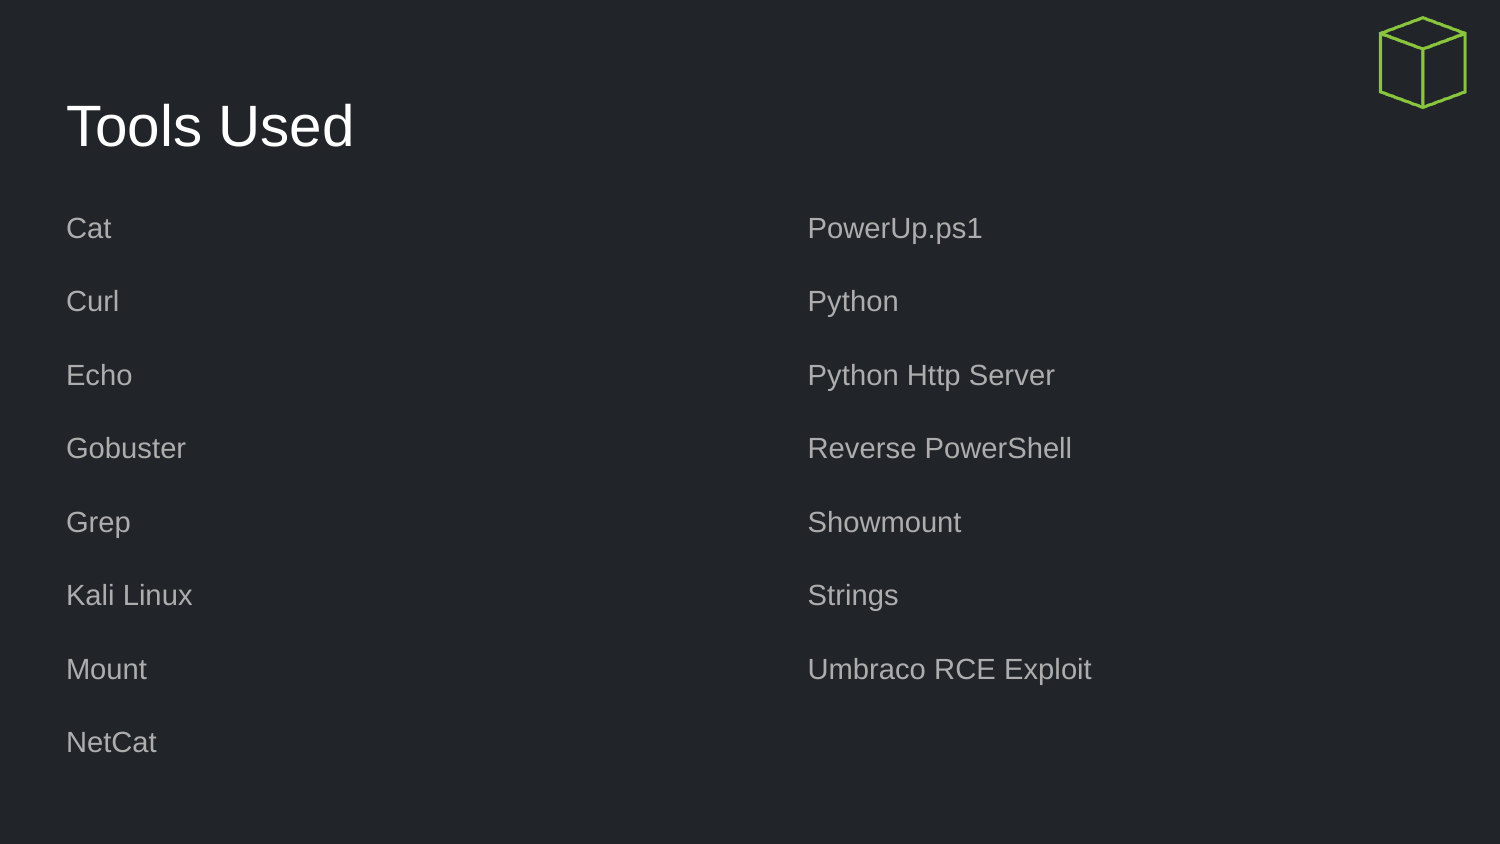

# Tools Used
Cat
Curl
Echo
Gobuster
Grep
Kali Linux
Mount
NetCat
PowerUp.ps1
Python
Python Http Server
Reverse PowerShell
Showmount
Strings
Umbraco RCE Exploit